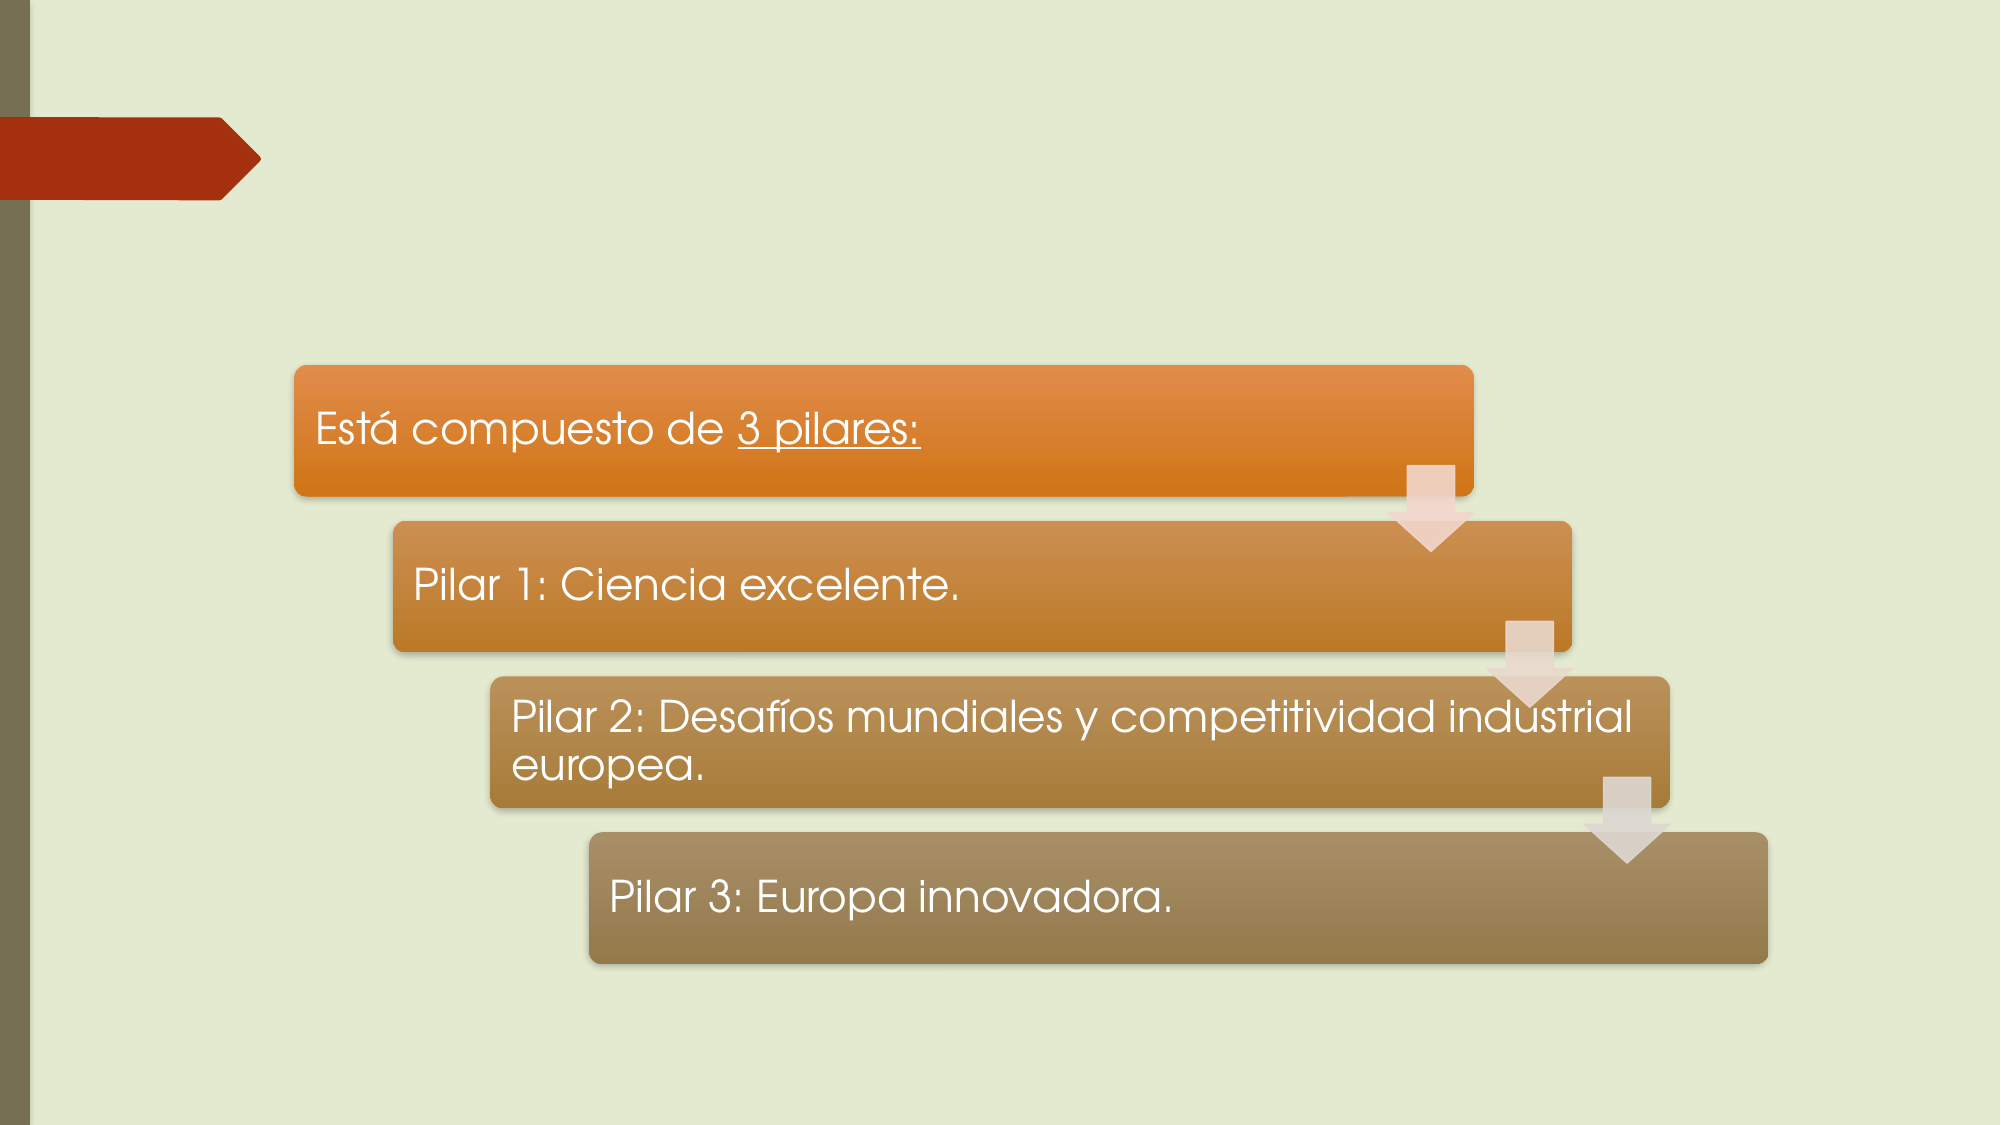

Está compuesto de 3 pilares:
Pilar 1: Ciencia excelente.
Pilar 2: Desafíos mundiales y competitividad industrial europea.
Pilar 3: Europa innovadora.